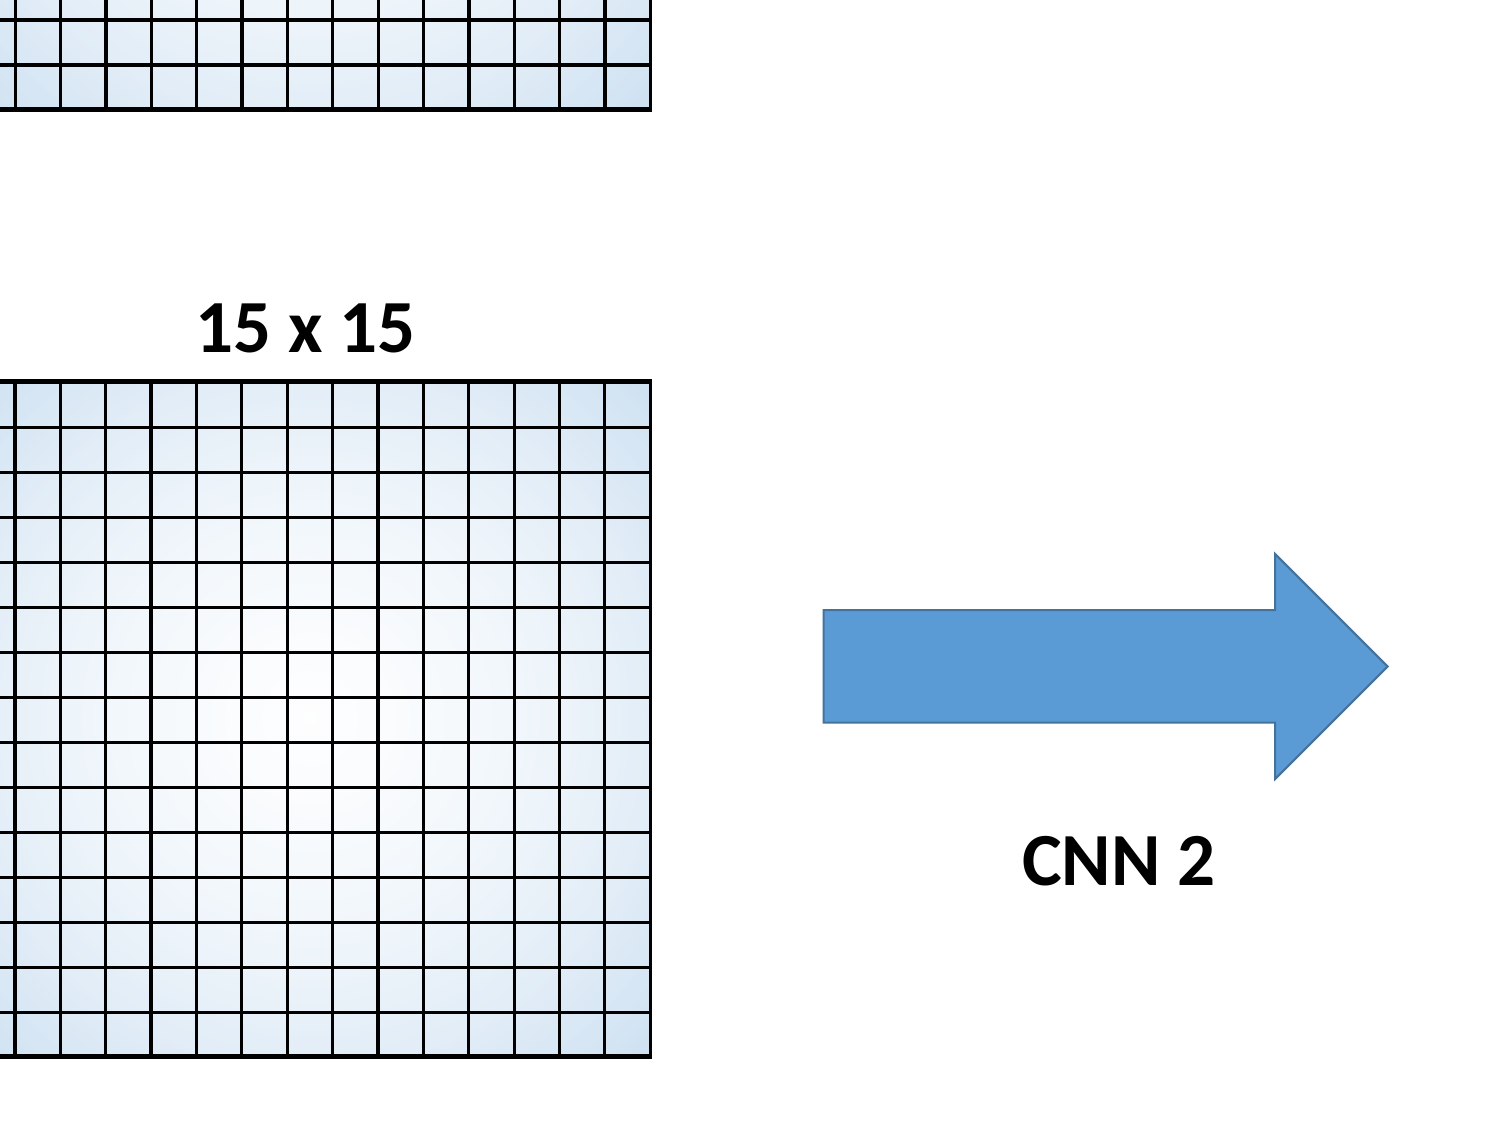

15 x 15
1 x 1

CNN 1
15 x 15
15 x 15

Sub-images
Mapped Sub-images
CNN 2
(5 x 5) x 52
5 x 5

CNN 3 & 4
Pixel neighborhood matrix